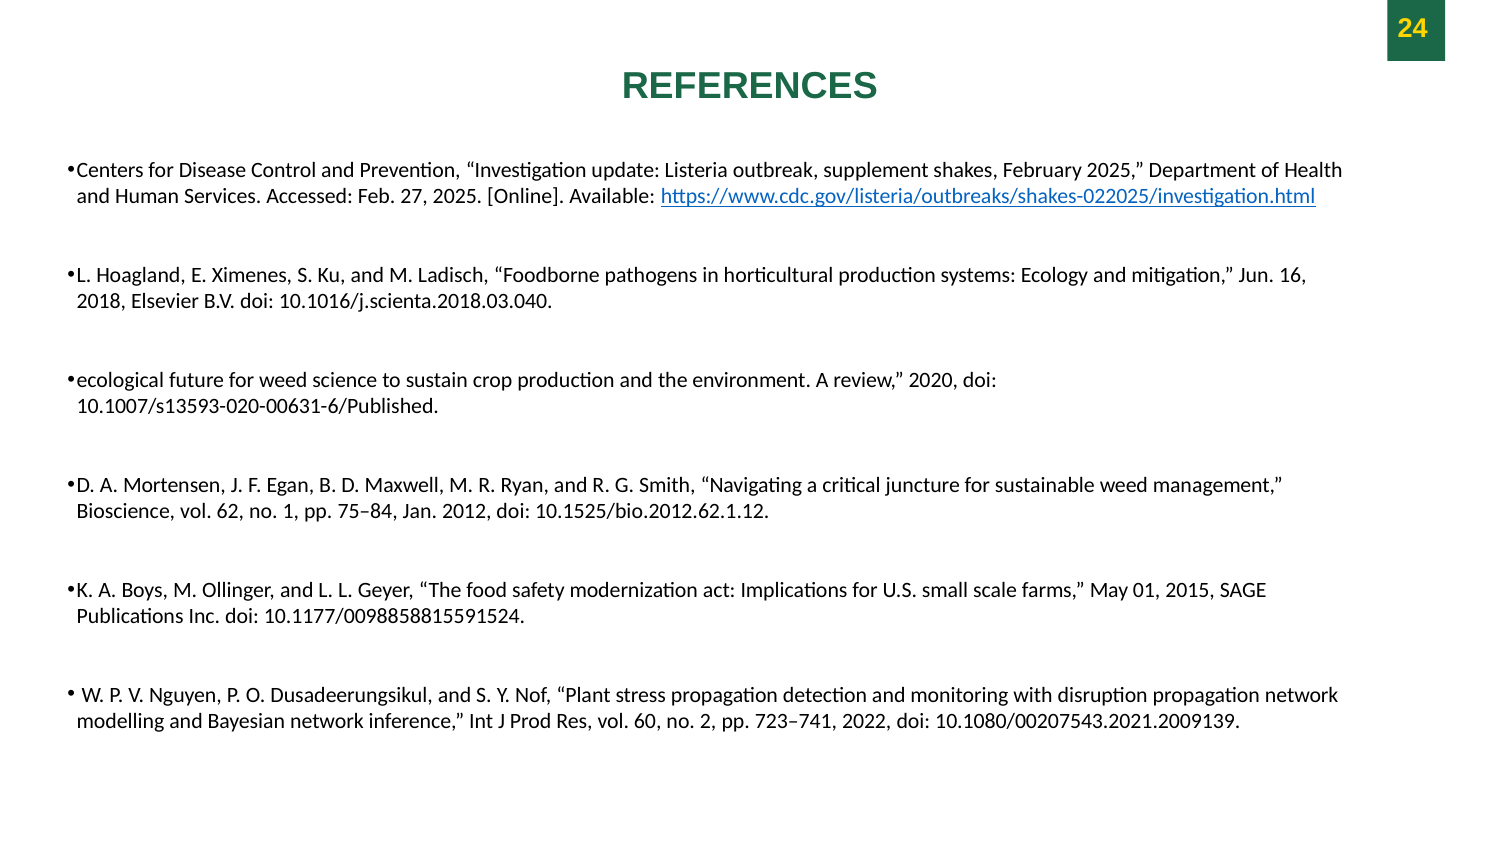

24
REFERENCES
Centers for Disease Control and Prevention, “Investigation update: Listeria outbreak, supplement shakes, February 2025,” Department of Health and Human Services. Accessed: Feb. 27, 2025. [Online]. Available: https://www.cdc.gov/listeria/outbreaks/shakes-022025/investigation.html

L. Hoagland, E. Ximenes, S. Ku, and M. Ladisch, “Foodborne pathogens in horticultural production systems: Ecology and mitigation,” Jun. 16, 2018, Elsevier B.V. doi: 10.1016/j.scienta.2018.03.040.

ecological future for weed science to sustain crop production and the environment. A review,” 2020, doi: 10.1007/s13593-020-00631-6/Published.

D. A. Mortensen, J. F. Egan, B. D. Maxwell, M. R. Ryan, and R. G. Smith, “Navigating a critical juncture for sustainable weed management,” Bioscience, vol. 62, no. 1, pp. 75–84, Jan. 2012, doi: 10.1525/bio.2012.62.1.12.

K. A. Boys, M. Ollinger, and L. L. Geyer, “The food safety modernization act: Implications for U.S. small scale farms,” May 01, 2015, SAGE Publications Inc. doi: 10.1177/0098858815591524.

 W. P. V. Nguyen, P. O. Dusadeerungsikul, and S. Y. Nof, “Plant stress propagation detection and monitoring with disruption propagation network modelling and Bayesian network inference,” Int J Prod Res, vol. 60, no. 2, pp. 723–741, 2022, doi: 10.1080/00207543.2021.2009139.